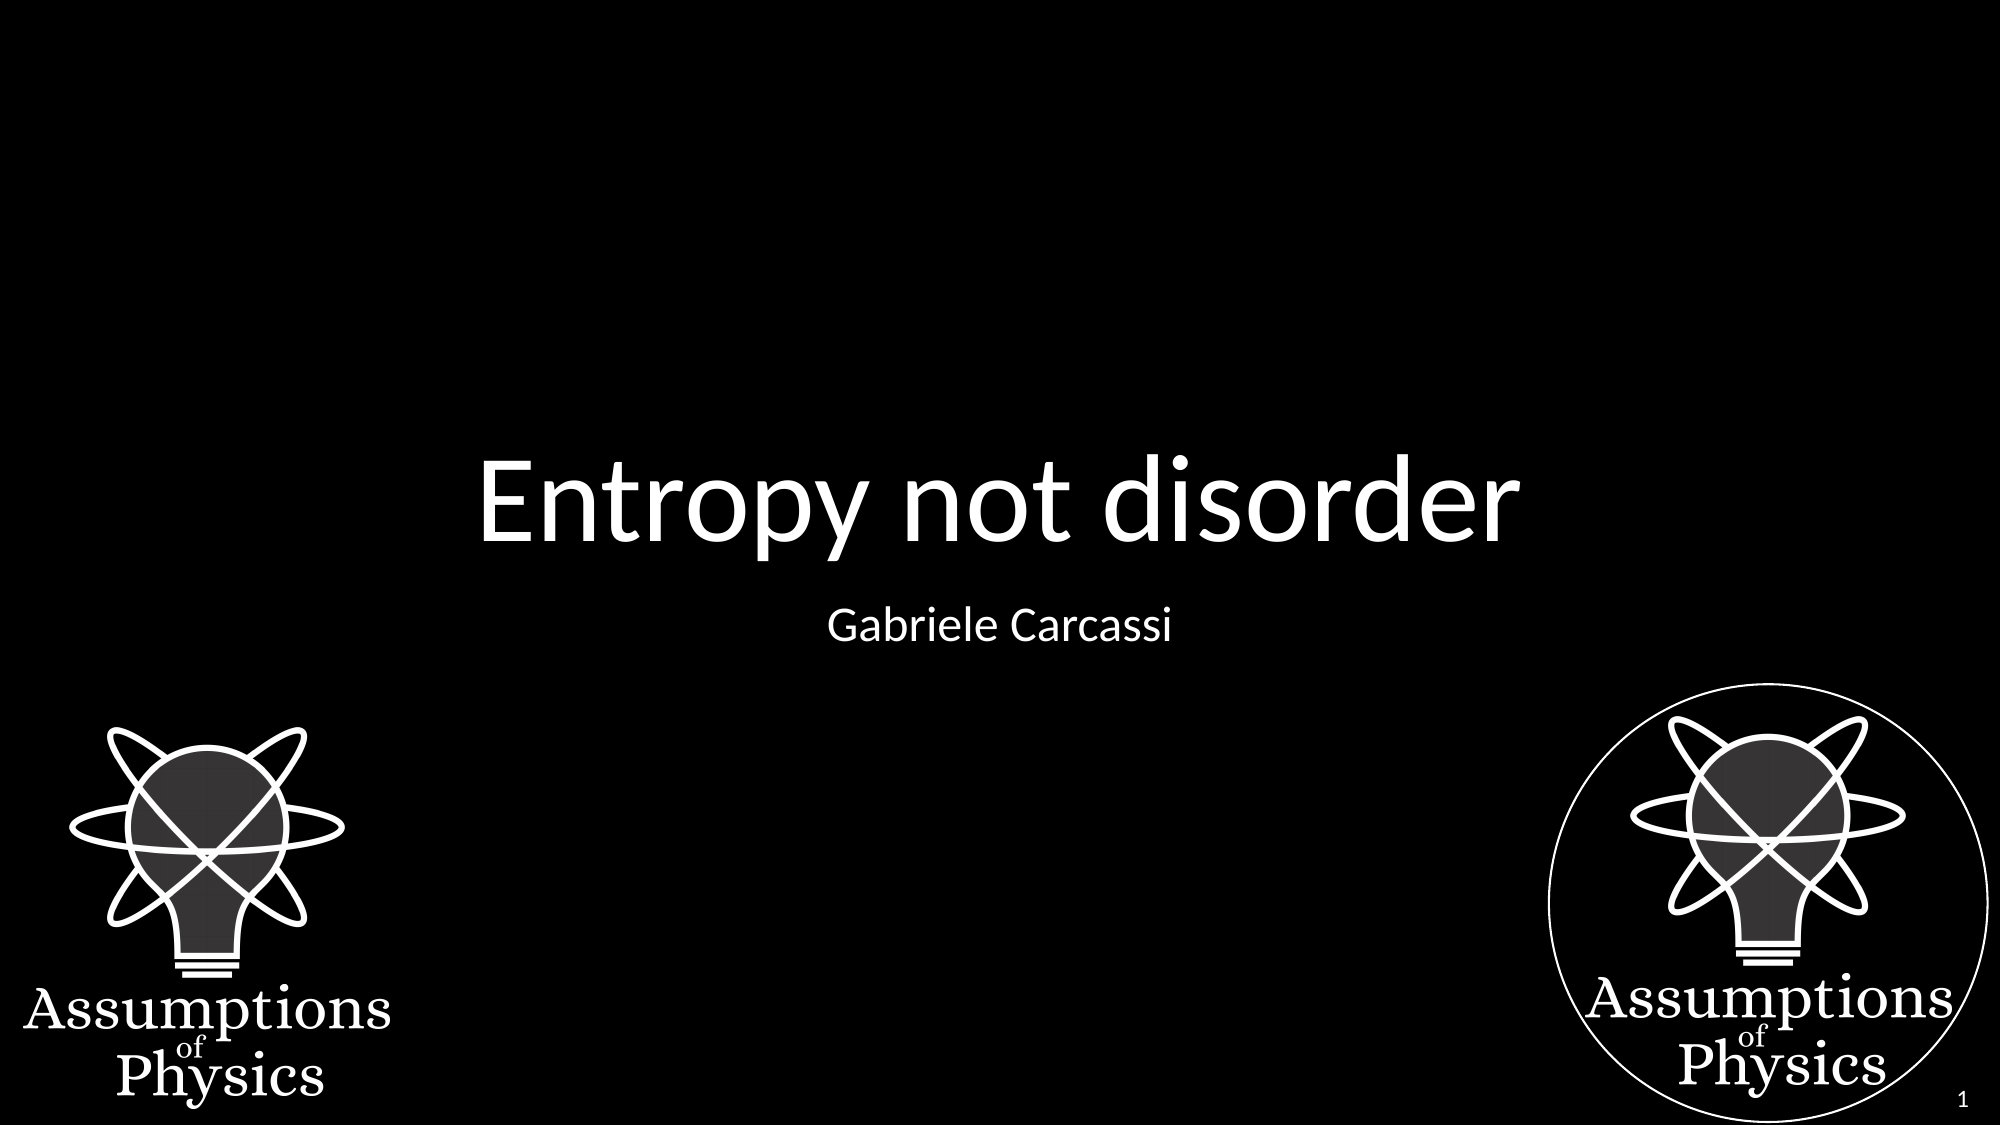

# Entropy not disorder
Gabriele Carcassi
1